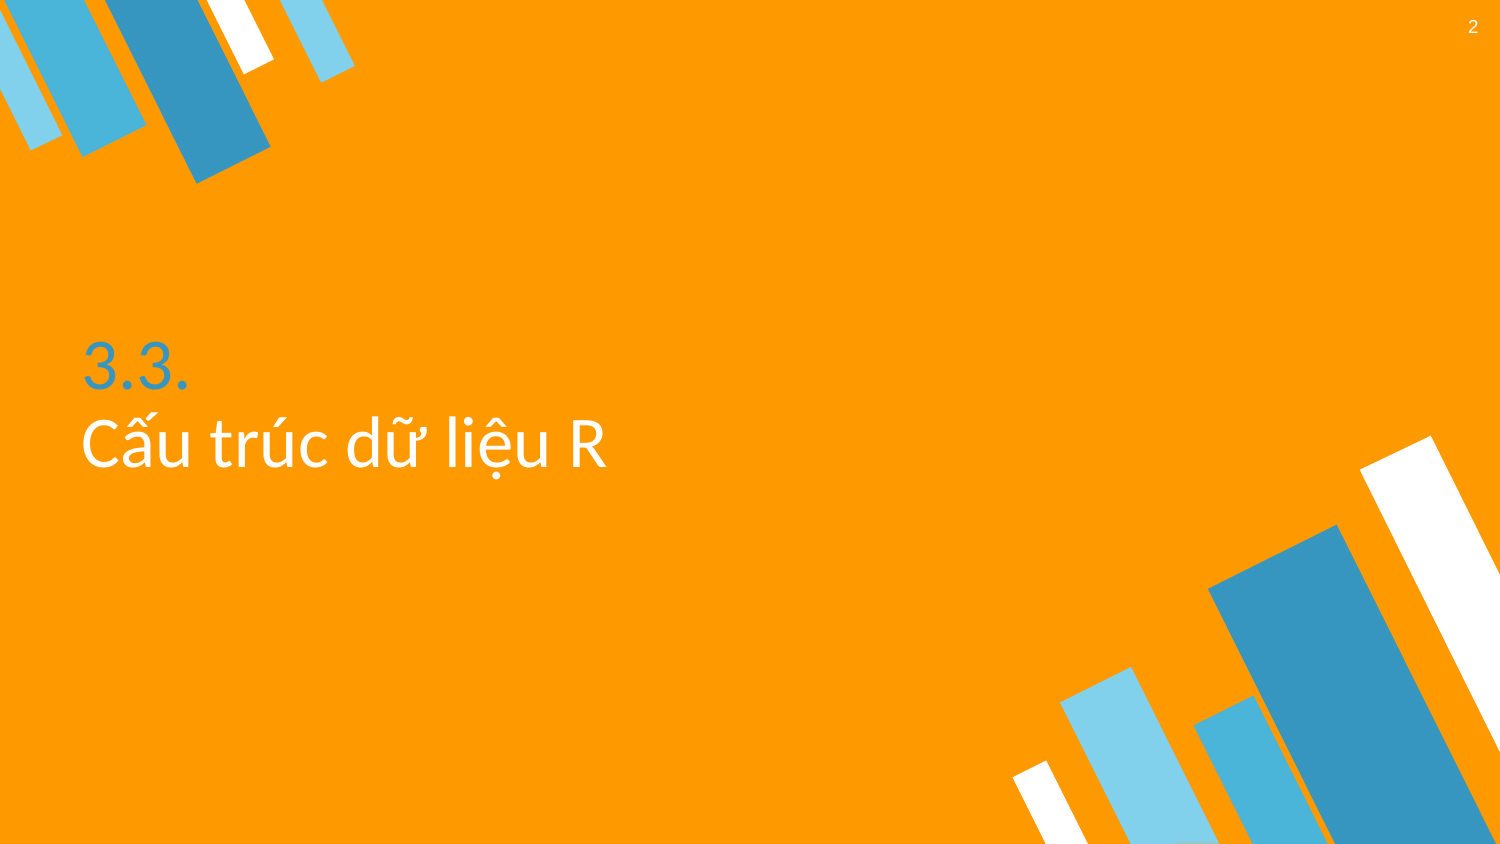

2
# 3.3.
Cấu trúc dữ liệu R